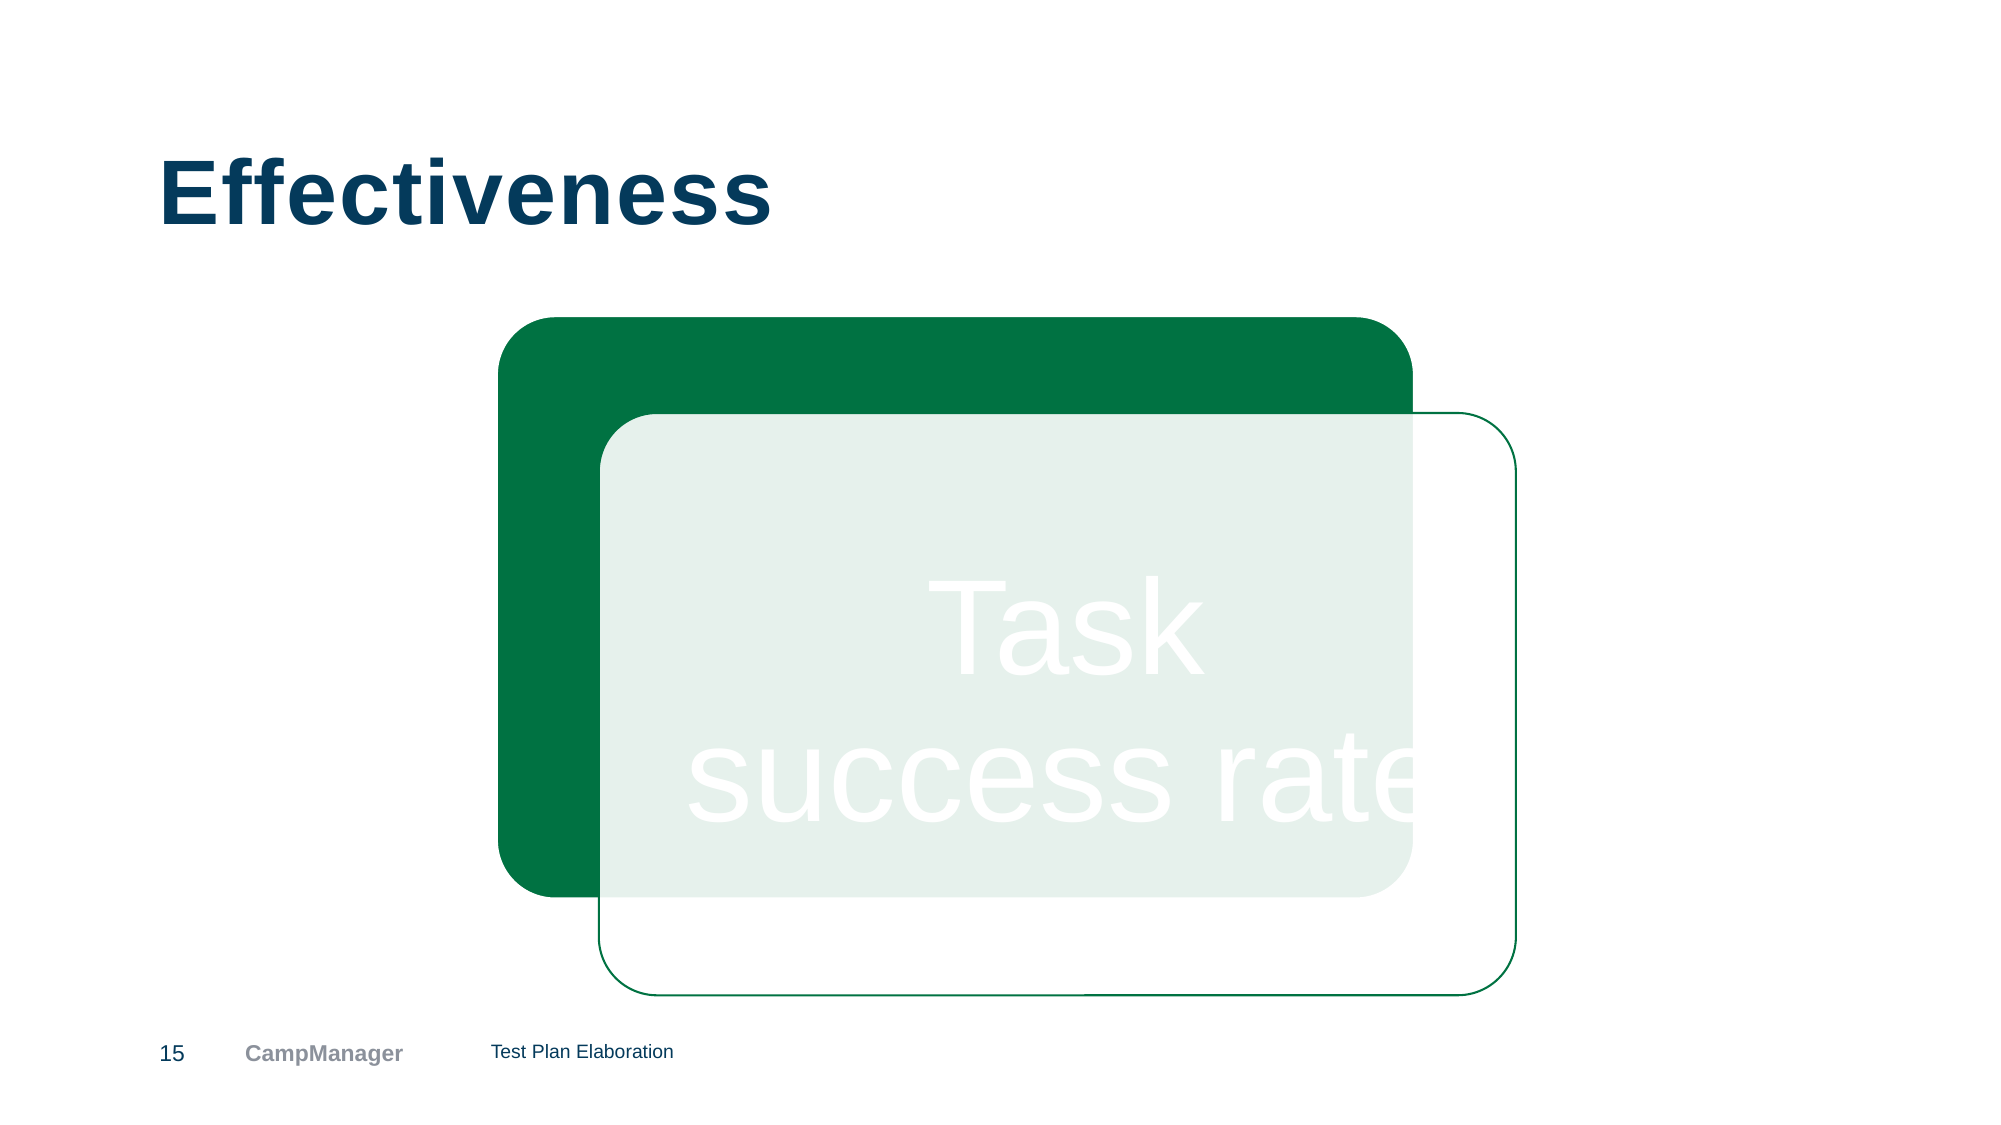

# Effectiveness
Task success rate
15
CampManager
Test Plan Elaboration